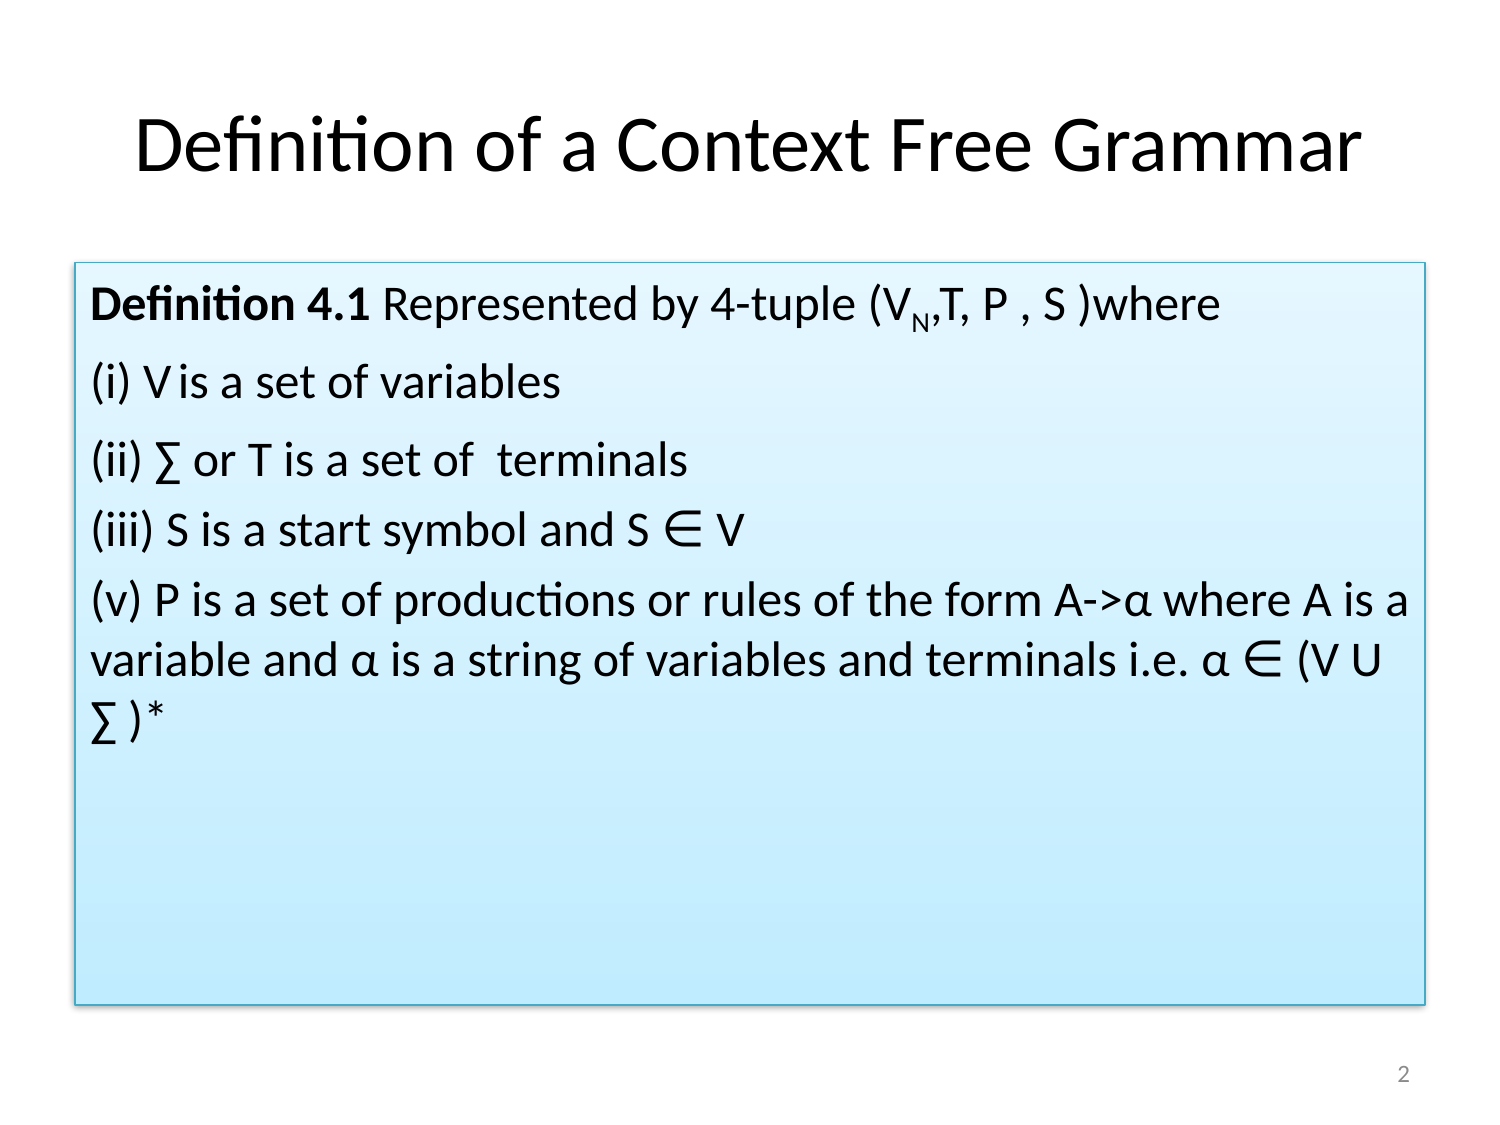

# Definition of a Context Free Grammar
Definition 4.1 Represented by 4-tuple (VN,T, P , S )where
(i) V is a set of variables
(ii) ∑ or T is a set of  terminals
(iii) S is a start symbol and S ∈ V
(v) P is a set of productions or rules of the form A->α where A is a variable and α is a string of variables and terminals i.e. α ∈ (V U ∑ )*
2